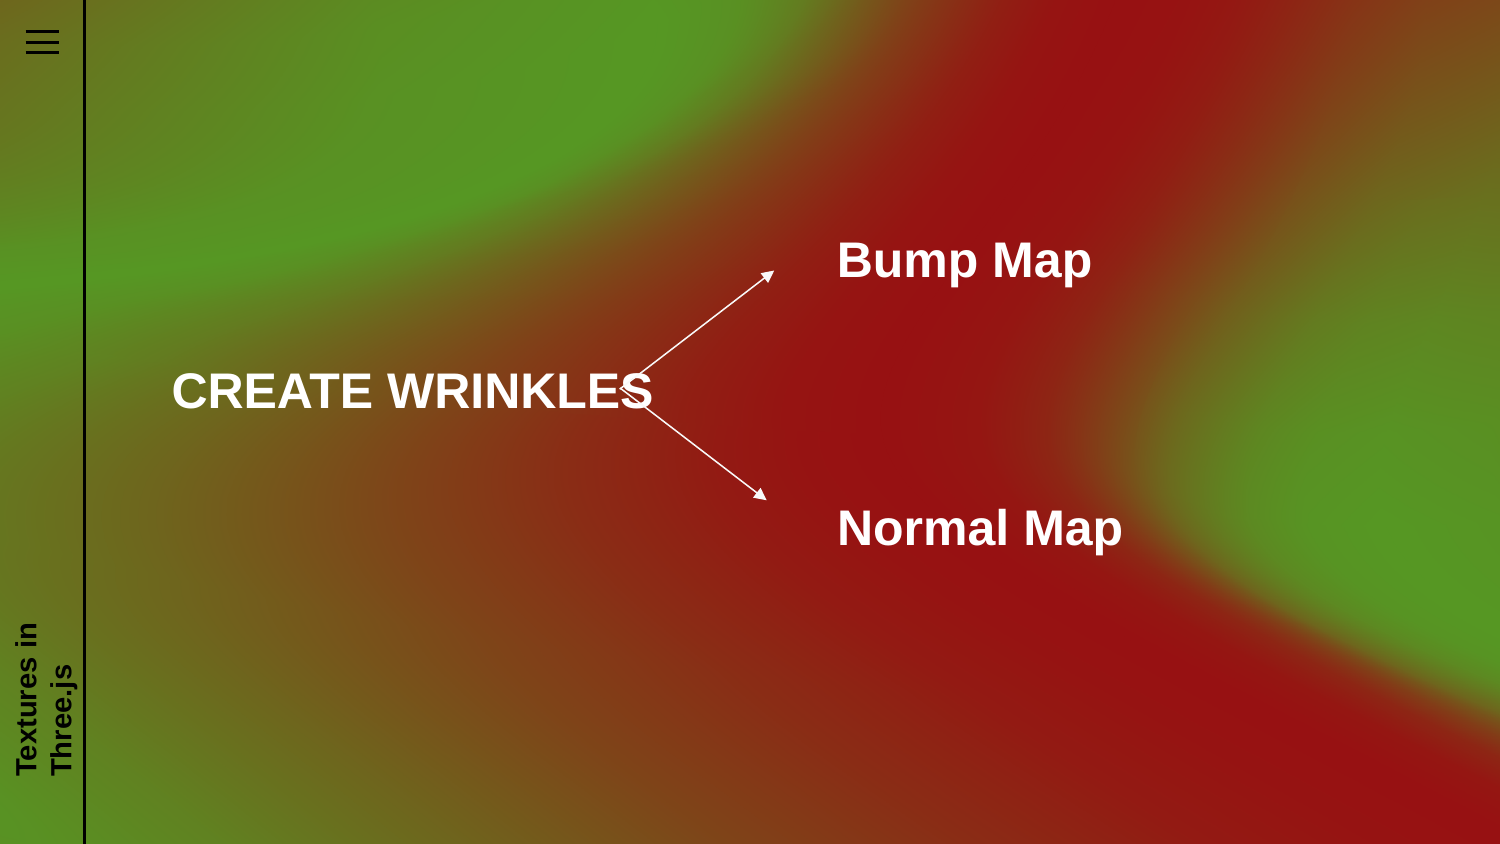

Bump Map
# CREATE WRINKLES
Normal Map